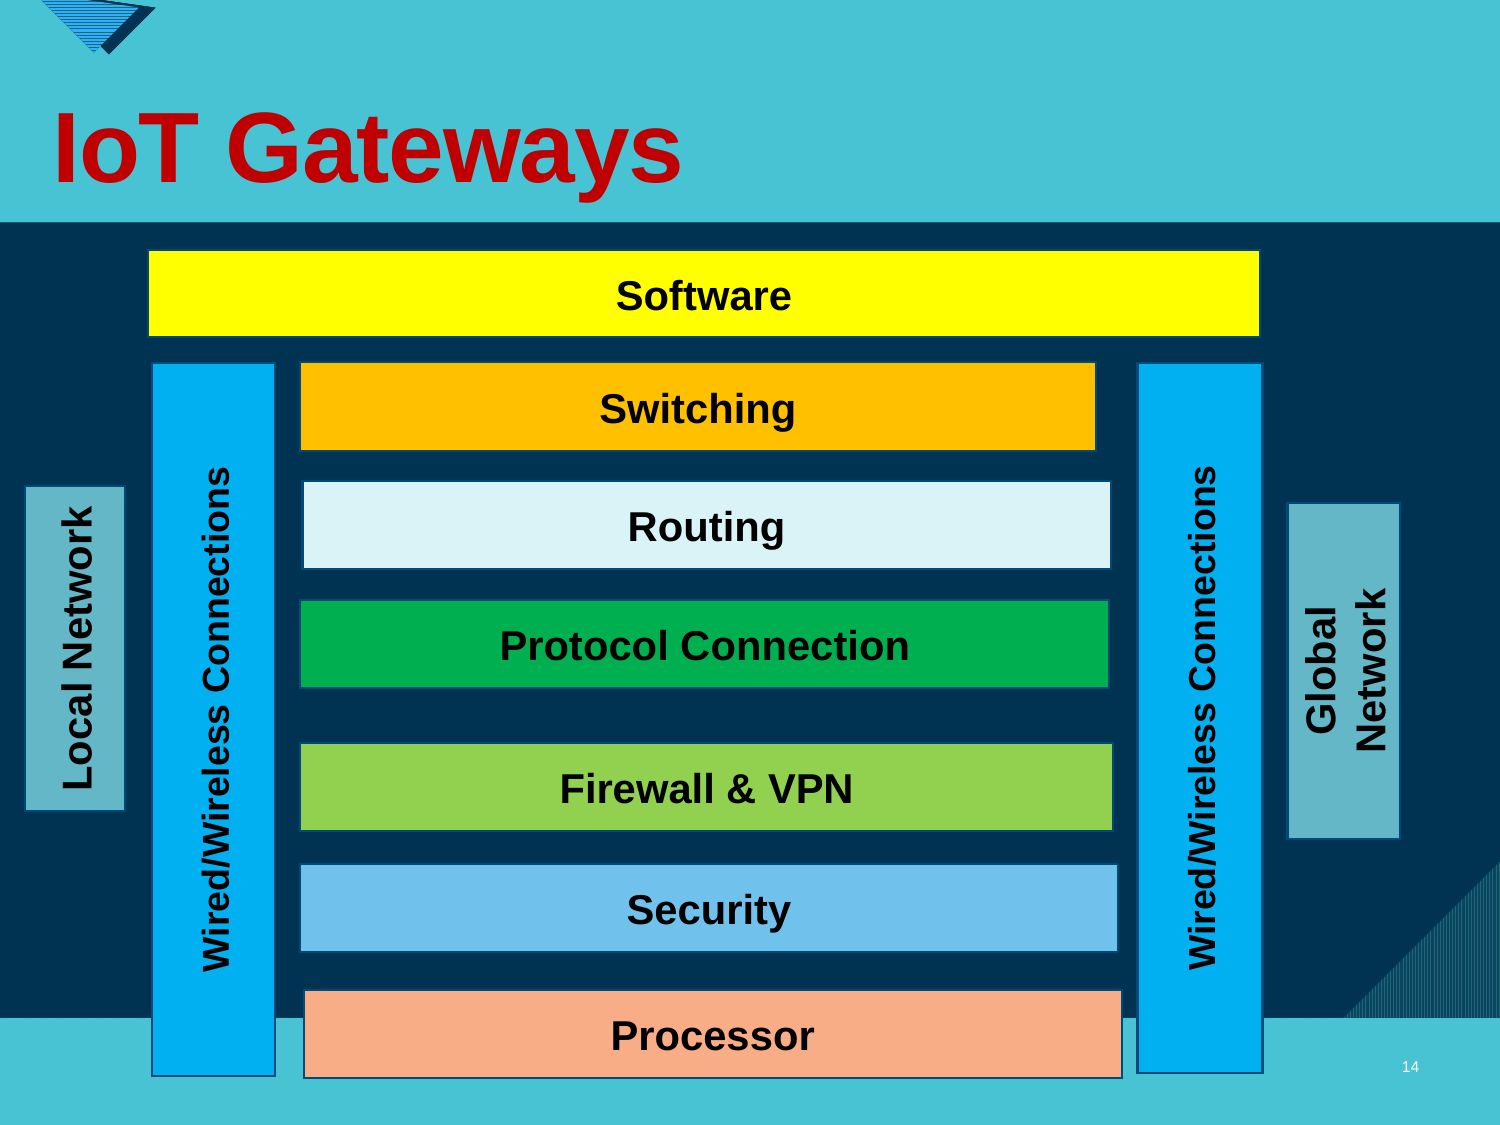

# IoT Gateways
Software
Switching
Routing
Local Network
Protocol Connection
Global Network
Wired/Wireless Connections
Wired/Wireless Connections
Firewall & VPN
Security
Processor
14